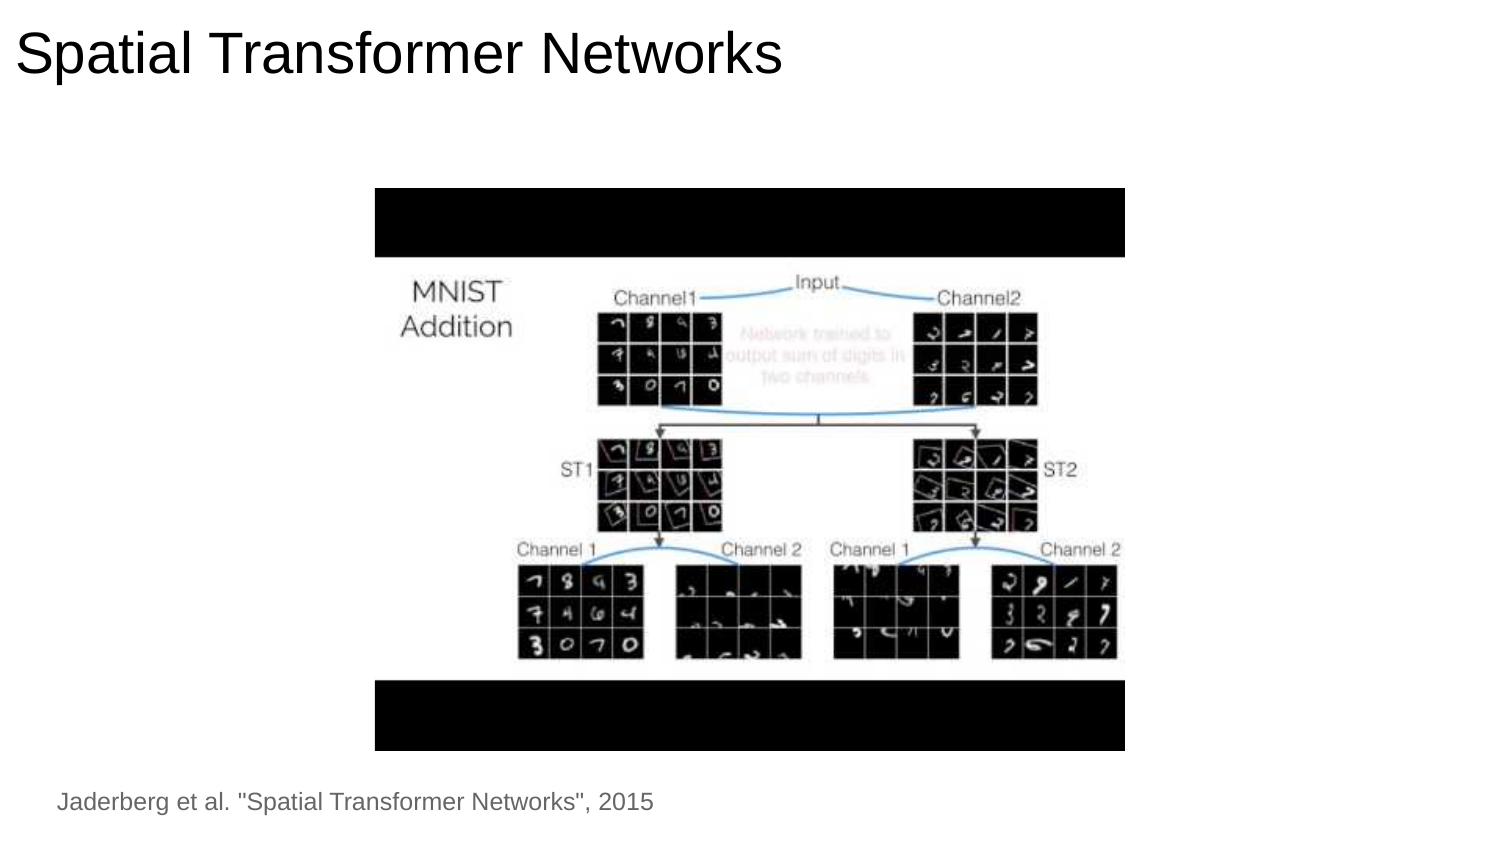

# Spatial Transformer Networks

Jaderberg et al. "Spatial Transformer Networks", 2015